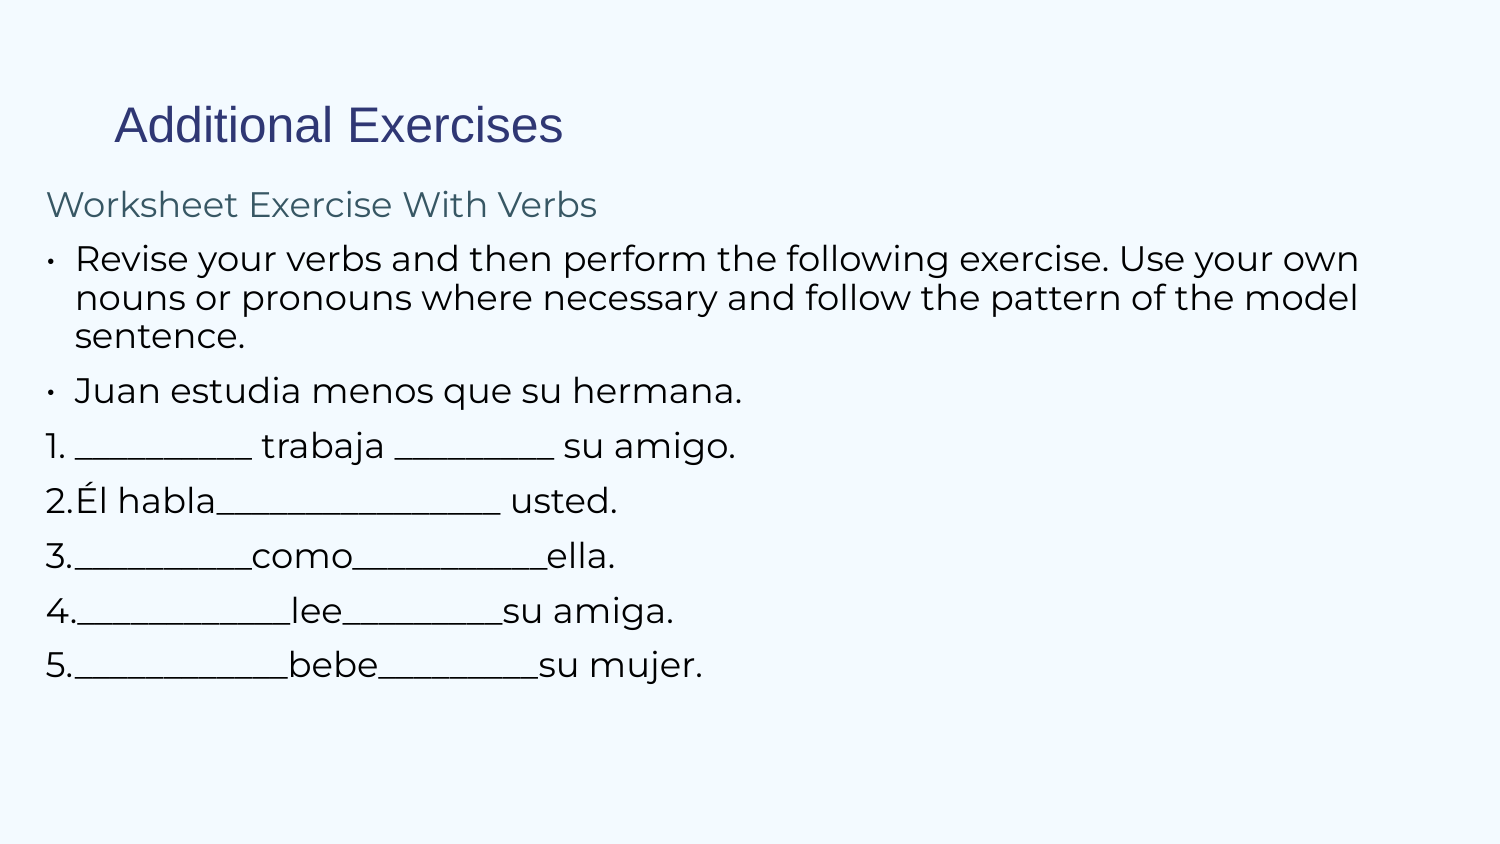

# Additional Exercises
Worksheet Exercise With Verbs
Revise your verbs and then perform the following exercise. Use your own nouns or pronouns where necessary and follow the pattern of the model sentence.
Juan estudia menos que su hermana.
__________ trabaja _________ su amigo.
Él habla________________ usted.
__________como___________ella.
____________lee_________su amiga.
____________bebe_________su mujer.